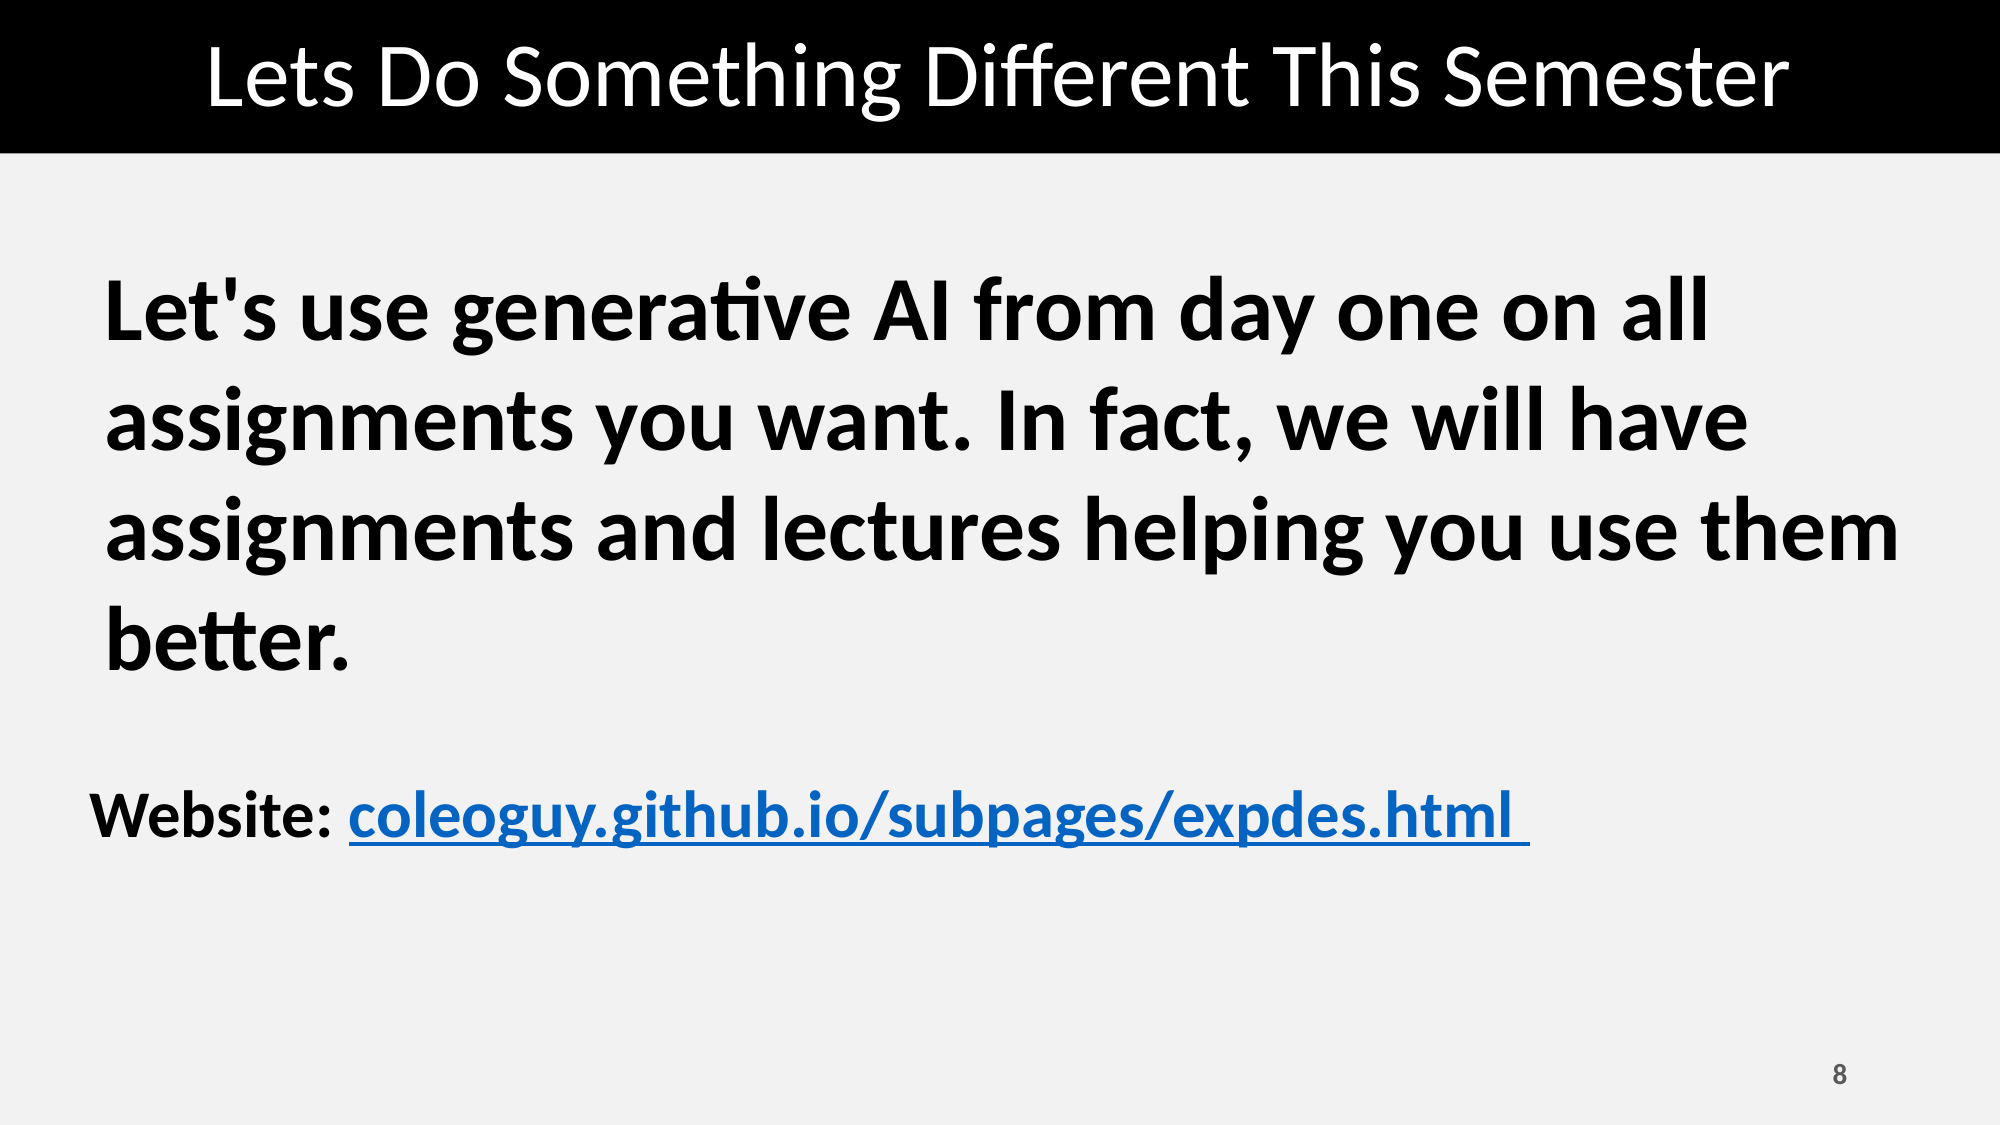

# Lets Do Something Different This Semester
Let's use generative AI from day one on all assignments you want. In fact, we will have assignments and lectures helping you use them better.
Website: coleoguy.github.io/subpages/expdes.html
8